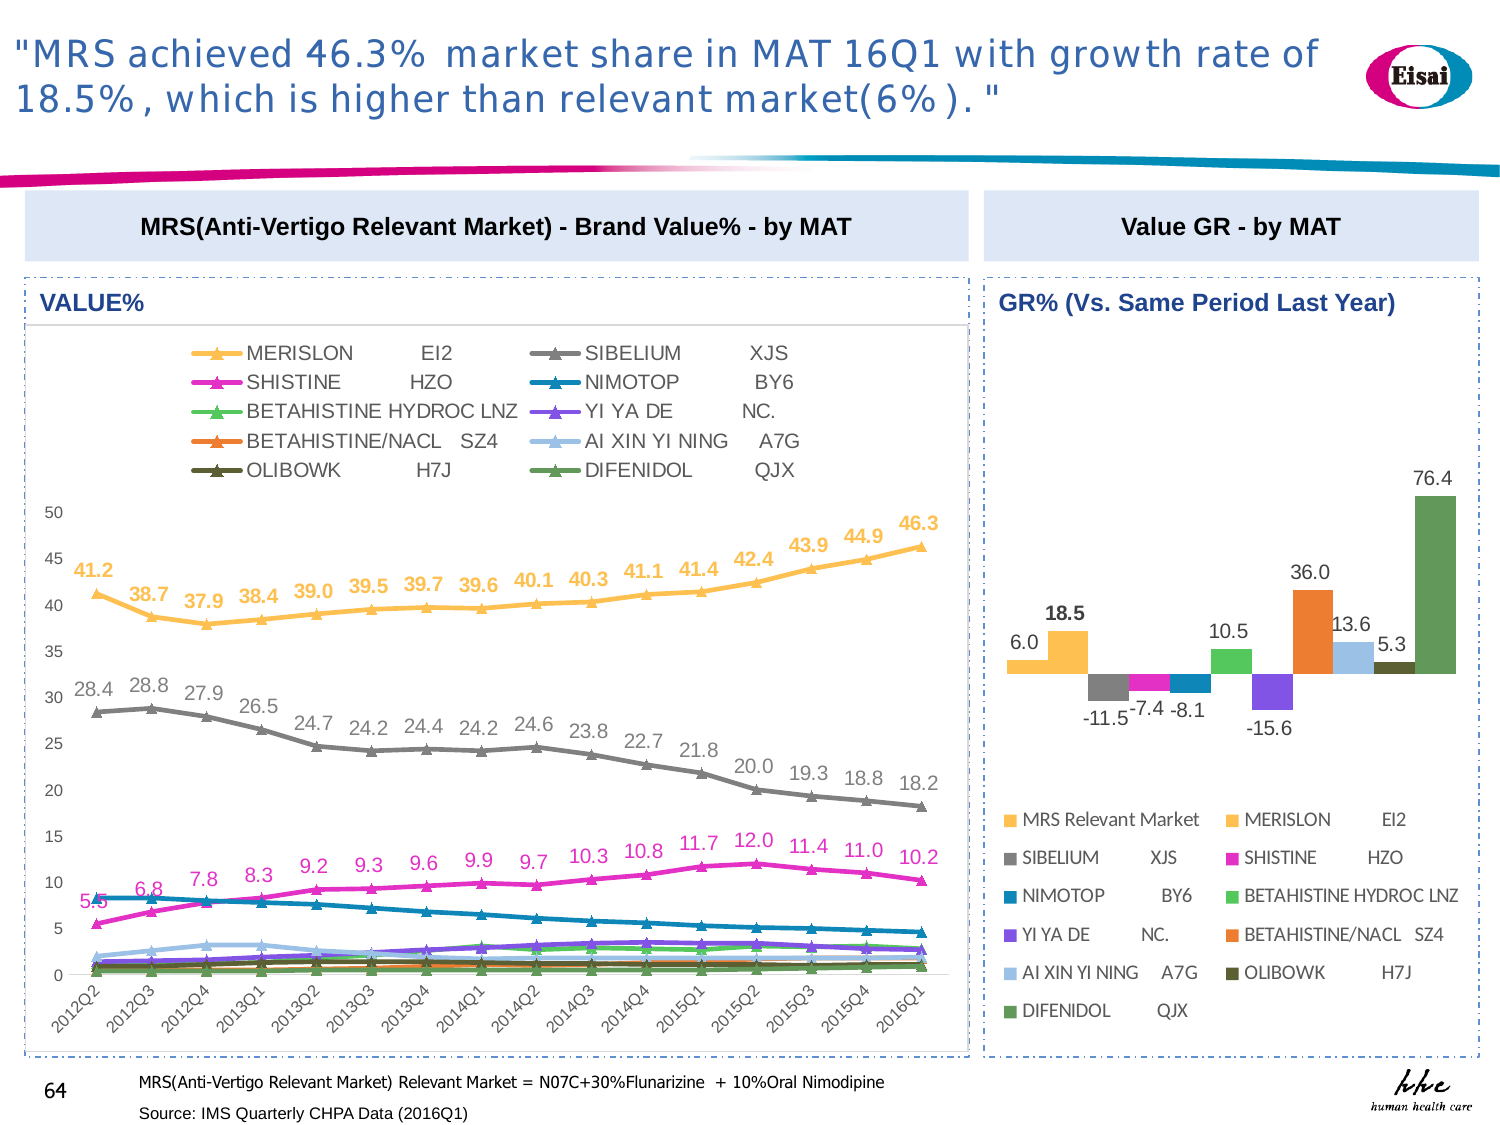

"MRS achieved 46.3% market share in MAT 16Q1 with growth rate of 18.5%, which is higher than relevant market(6%). "
MRS(Anti-Vertigo Relevant Market) - Brand Value% - by MAT
Value GR - by MAT

VALUE%
GR% (Vs. Same Period Last Year)

### Chart

| Category | MERISLON           EI2 | SIBELIUM           XJS | SHISTINE           HZO | NIMOTOP            BY6 | BETAHISTINE HYDROC LNZ | YI YA DE           NC. | BETAHISTINE/NACL   SZ4 | AI XIN YI NING     A7G | OLIBOWK            H7J | DIFENIDOL          QJX |
|---|---|---|---|---|---|---|---|---|---|---|
| 2012Q2 | 41.2 | 28.4 | 5.5 | 8.3 | 1.2 | 1.4 | 0.5 | 2.0 | 0.9 | 0.4 |
| 2012Q3 | 38.7 | 28.8 | 6.8 | 8.3 | 1.1 | 1.5 | 0.5 | 2.6 | 0.9 | 0.4 |
| 2012Q4 | 37.9 | 27.9 | 7.8 | 8.0 | 1.2 | 1.6 | 0.5 | 3.2 | 1.1 | 0.4 |
| 2013Q1 | 38.4 | 26.5 | 8.3 | 7.8 | 1.3 | 1.9 | 0.5 | 3.2 | 1.3 | 0.4 |
| 2013Q2 | 39.0 | 24.7 | 9.2 | 7.6 | 1.8 | 2.1 | 0.6 | 2.6 | 1.4 | 0.5 |
| 2013Q3 | 39.5 | 24.2 | 9.3 | 7.2 | 2.1 | 2.4 | 0.7 | 2.3 | 1.4 | 0.5 |
| 2013Q4 | 39.7 | 24.4 | 9.6 | 6.8 | 2.6 | 2.7 | 0.9 | 1.9 | 1.4 | 0.5 |
| 2014Q1 | 39.6 | 24.2 | 9.9 | 6.5 | 3.1 | 2.9 | 1.1 | 1.7 | 1.3 | 0.5 |
| 2014Q2 | 40.1 | 24.6 | 9.7 | 6.1 | 2.7 | 3.2 | 1.0 | 1.8 | 1.2 | 0.5 |
| 2014Q3 | 40.3 | 23.8 | 10.3 | 5.8 | 2.9 | 3.4 | 1.1 | 1.8 | 1.2 | 0.5 |
| 2014Q4 | 41.1 | 22.7 | 10.8 | 5.6 | 2.8 | 3.5 | 1.3 | 1.8 | 1.1 | 0.5 |
| 2015Q1 | 41.4 | 21.8 | 11.7 | 5.3 | 2.7 | 3.4 | 1.4 | 1.8 | 1.1 | 0.5 |
| 2015Q2 | 42.4 | 20.0 | 12.0 | 5.1 | 3.1 | 3.4 | 1.7 | 1.8 | 1.1 | 0.6 |
| 2015Q3 | 43.9 | 19.3 | 11.4 | 5.0 | 3.0 | 3.1 | 1.8 | 1.8 | 1.0 | 0.7 |
| 2015Q4 | 44.9 | 18.8 | 11.0 | 4.8 | 3.1 | 2.8 | 1.8 | 1.8 | 1.1 | 0.8 |
| 2016Q1 | 46.3 | 18.2 | 10.2 | 4.6 | 2.8 | 2.7 | 1.8 | 1.9 | 1.1 | 0.9 |

### Chart

| Category |  |  |  |  |  |  |  |  |  |  |  |
|---|---|---|---|---|---|---|---|---|---|---|---|
MRS(Anti-Vertigo Relevant Market) Relevant Market = N07C+30%Flunarizine  + 10%Oral Nimodipine
64
Source: IMS Quarterly CHPA Data (2016Q1)